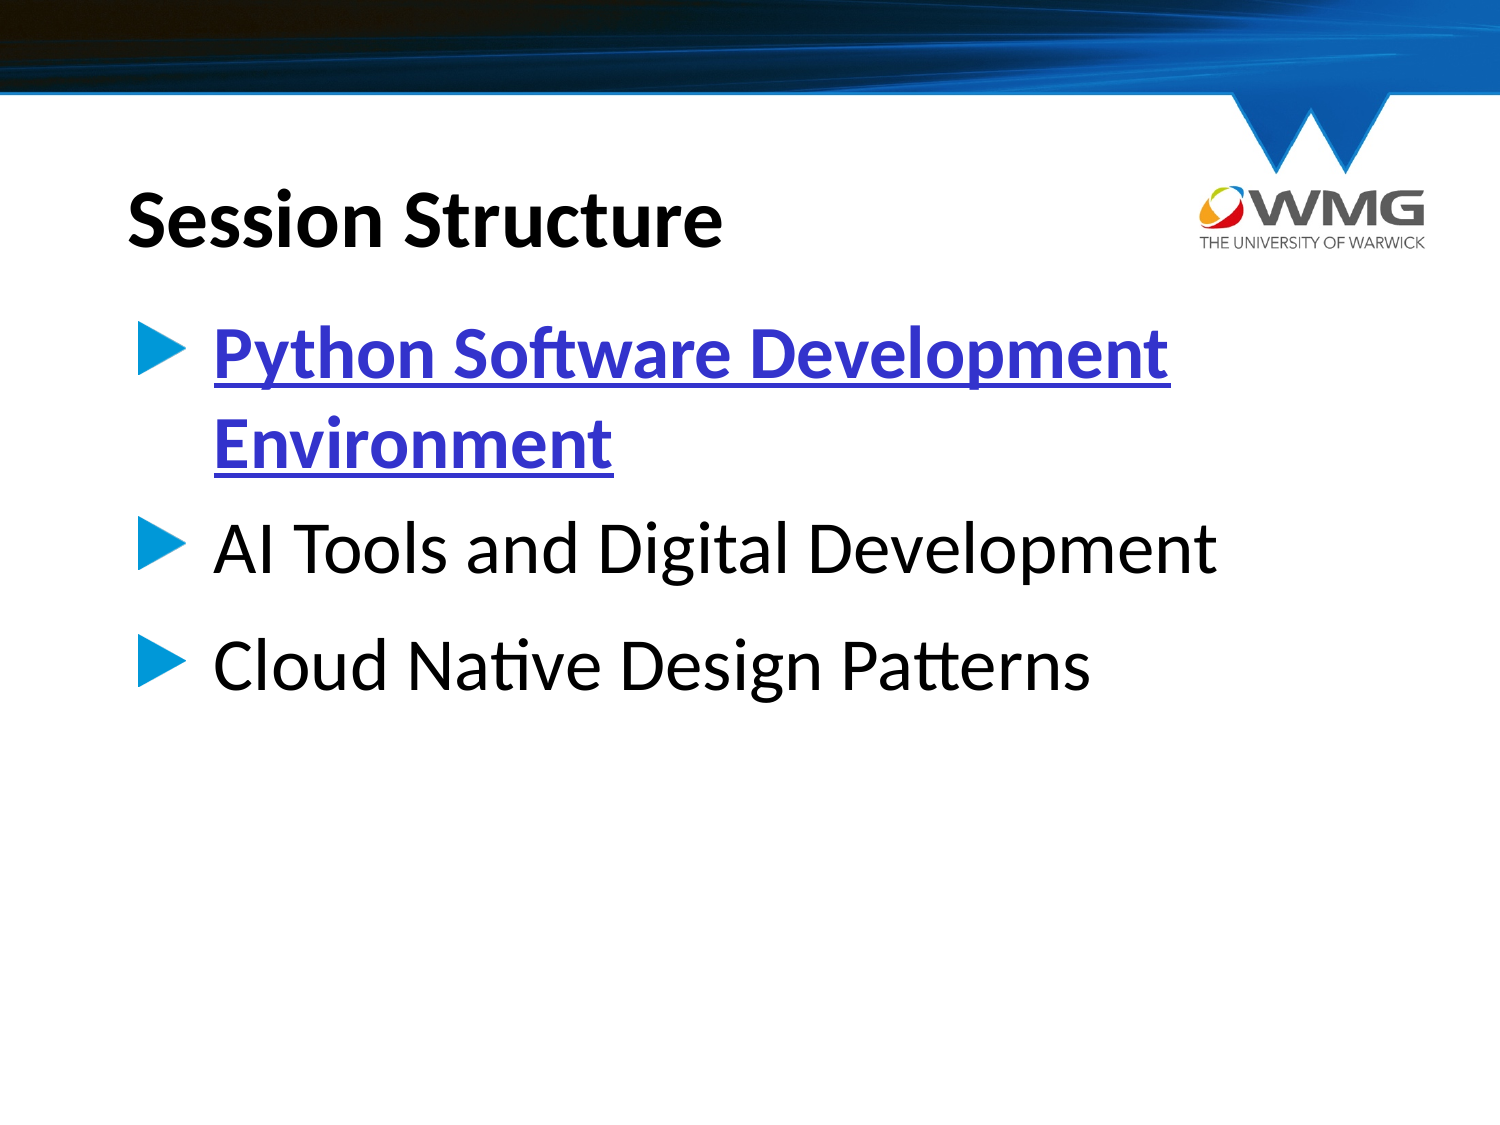

# Session Structure
Python Software Development Environment
AI Tools and Digital Development
Cloud Native Design Patterns
2